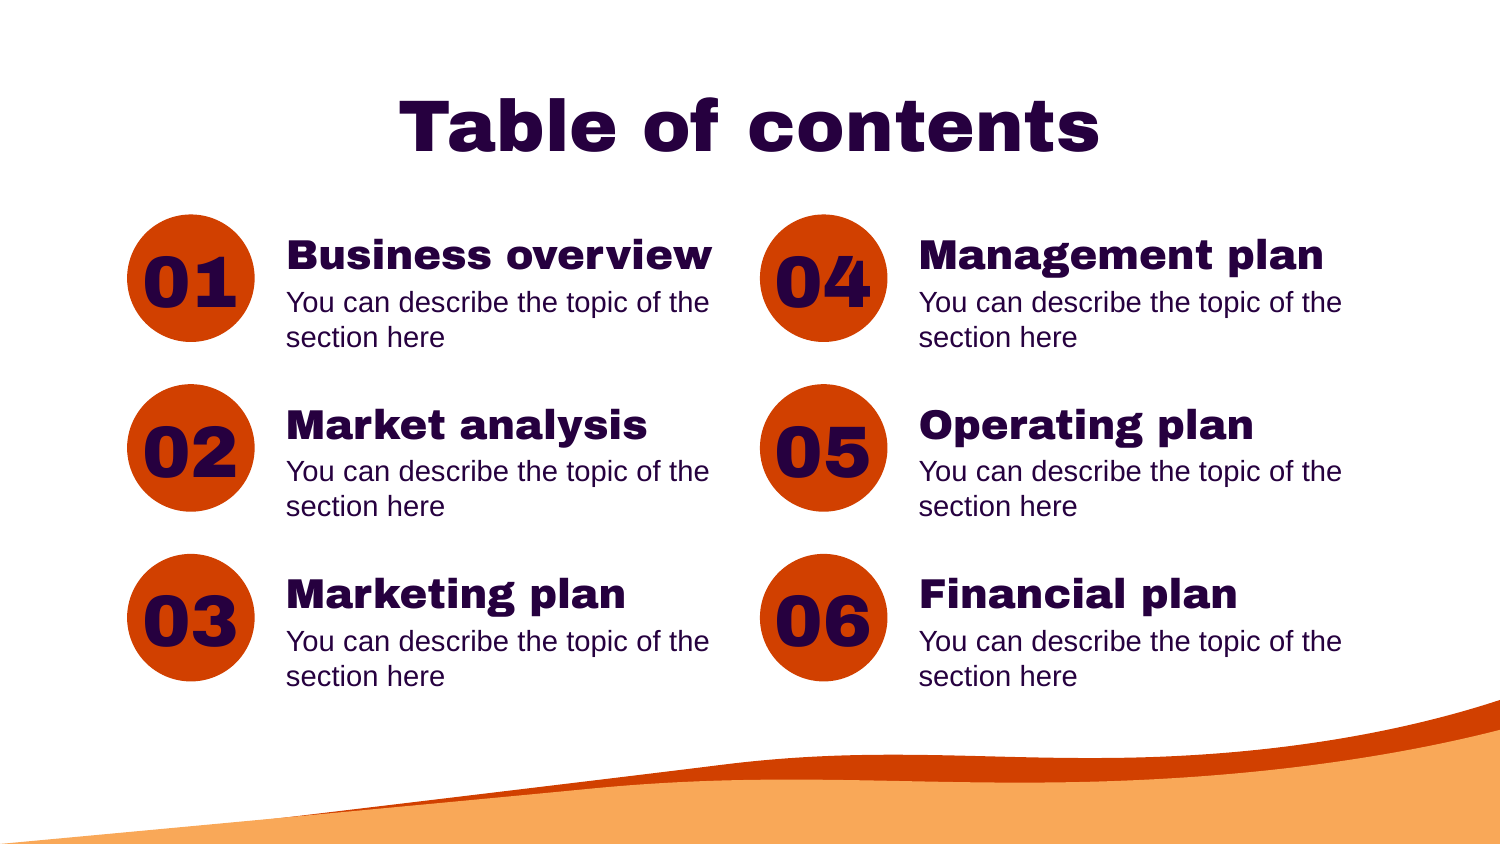

Table of contents

Business overview
Management plan
# 01
04
You can describe the topic of the section here
You can describe the topic of the section here

Market analysis
Operating plan
02
05
You can describe the topic of the section here
You can describe the topic of the section here

Marketing plan
Financial plan
03
06
You can describe the topic of the section here
You can describe the topic of the section here